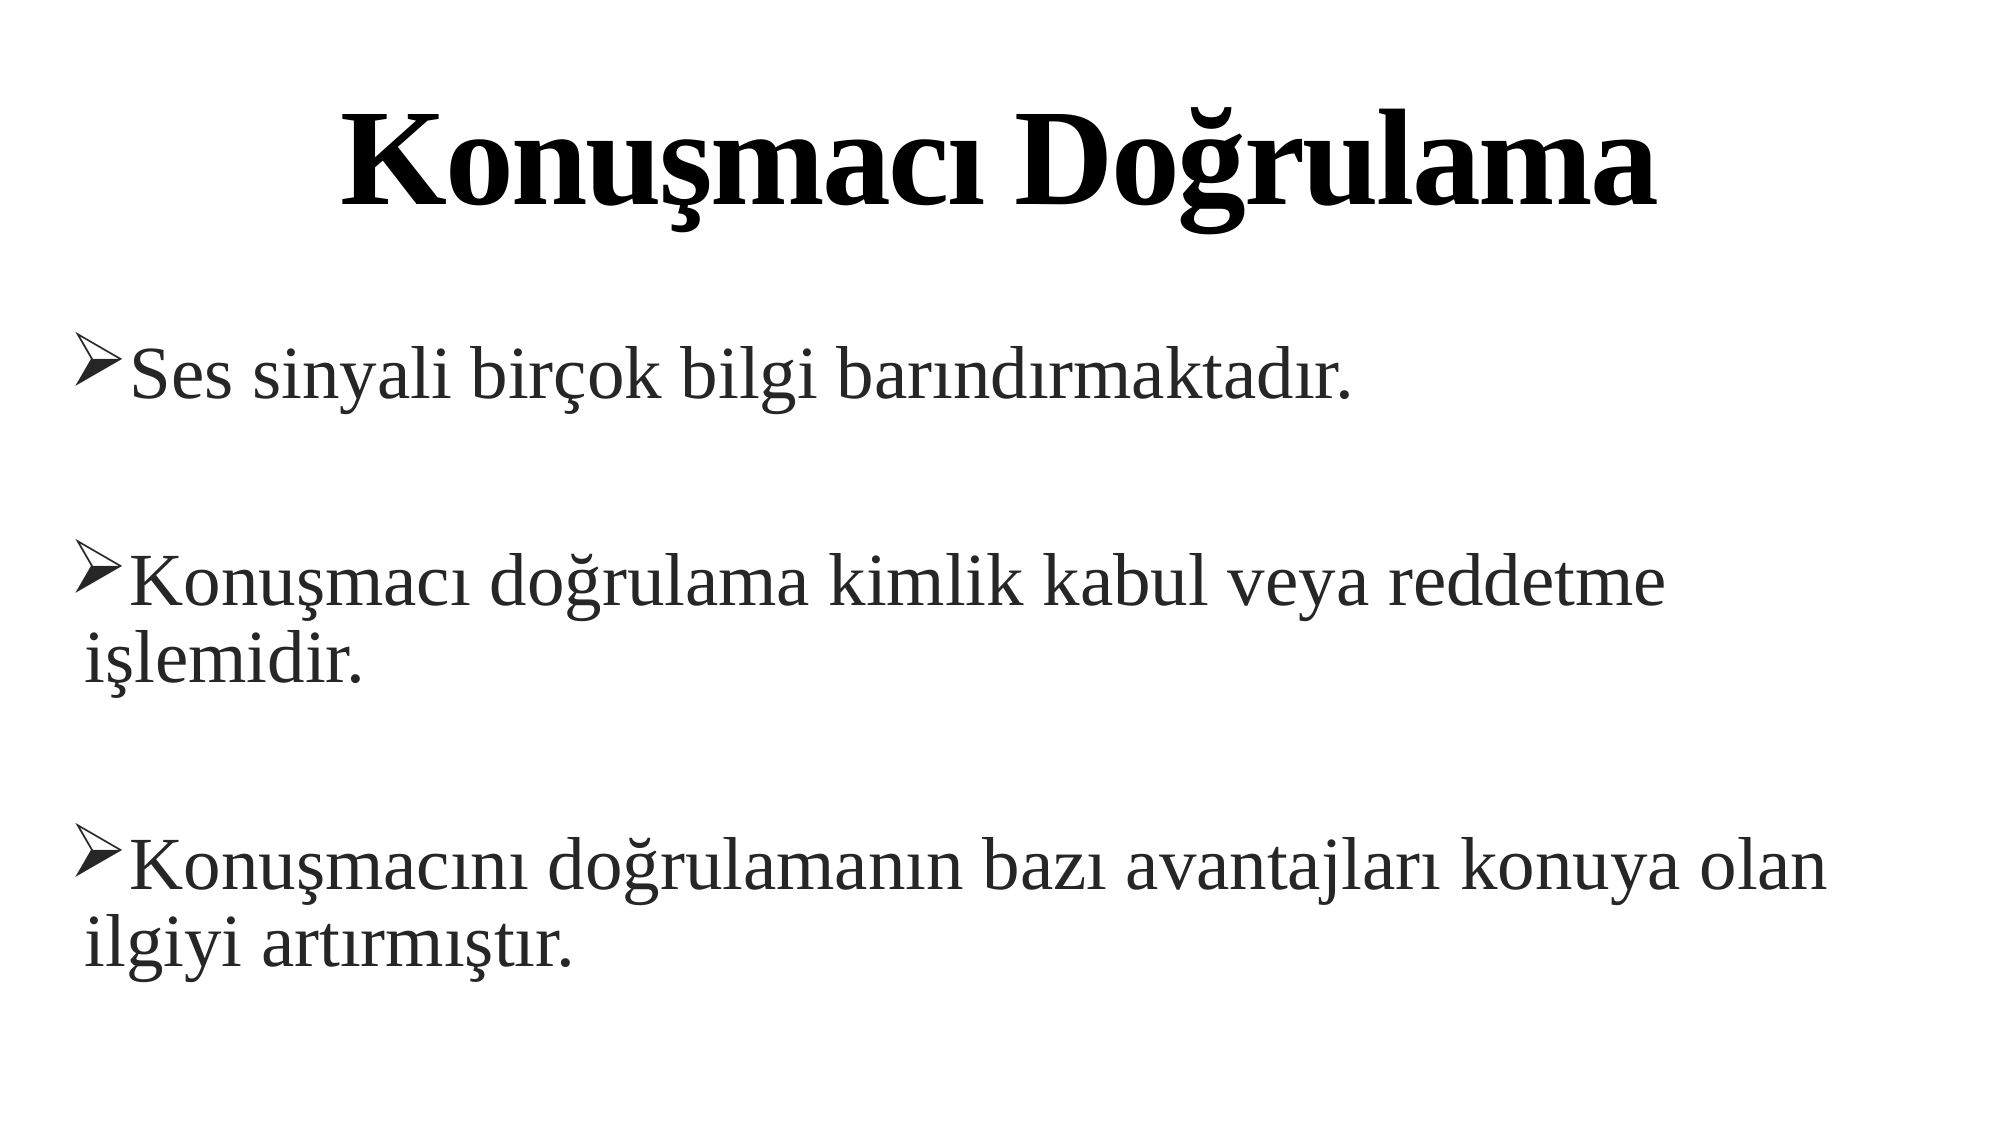

# Konuşmacı Doğrulama
Ses sinyali birçok bilgi barındırmaktadır.

Konuşmacı doğrulama kimlik kabul veya reddetme işlemidir.

Konuşmacını doğrulamanın bazı avantajları konuya olan ilgiyi artırmıştır.